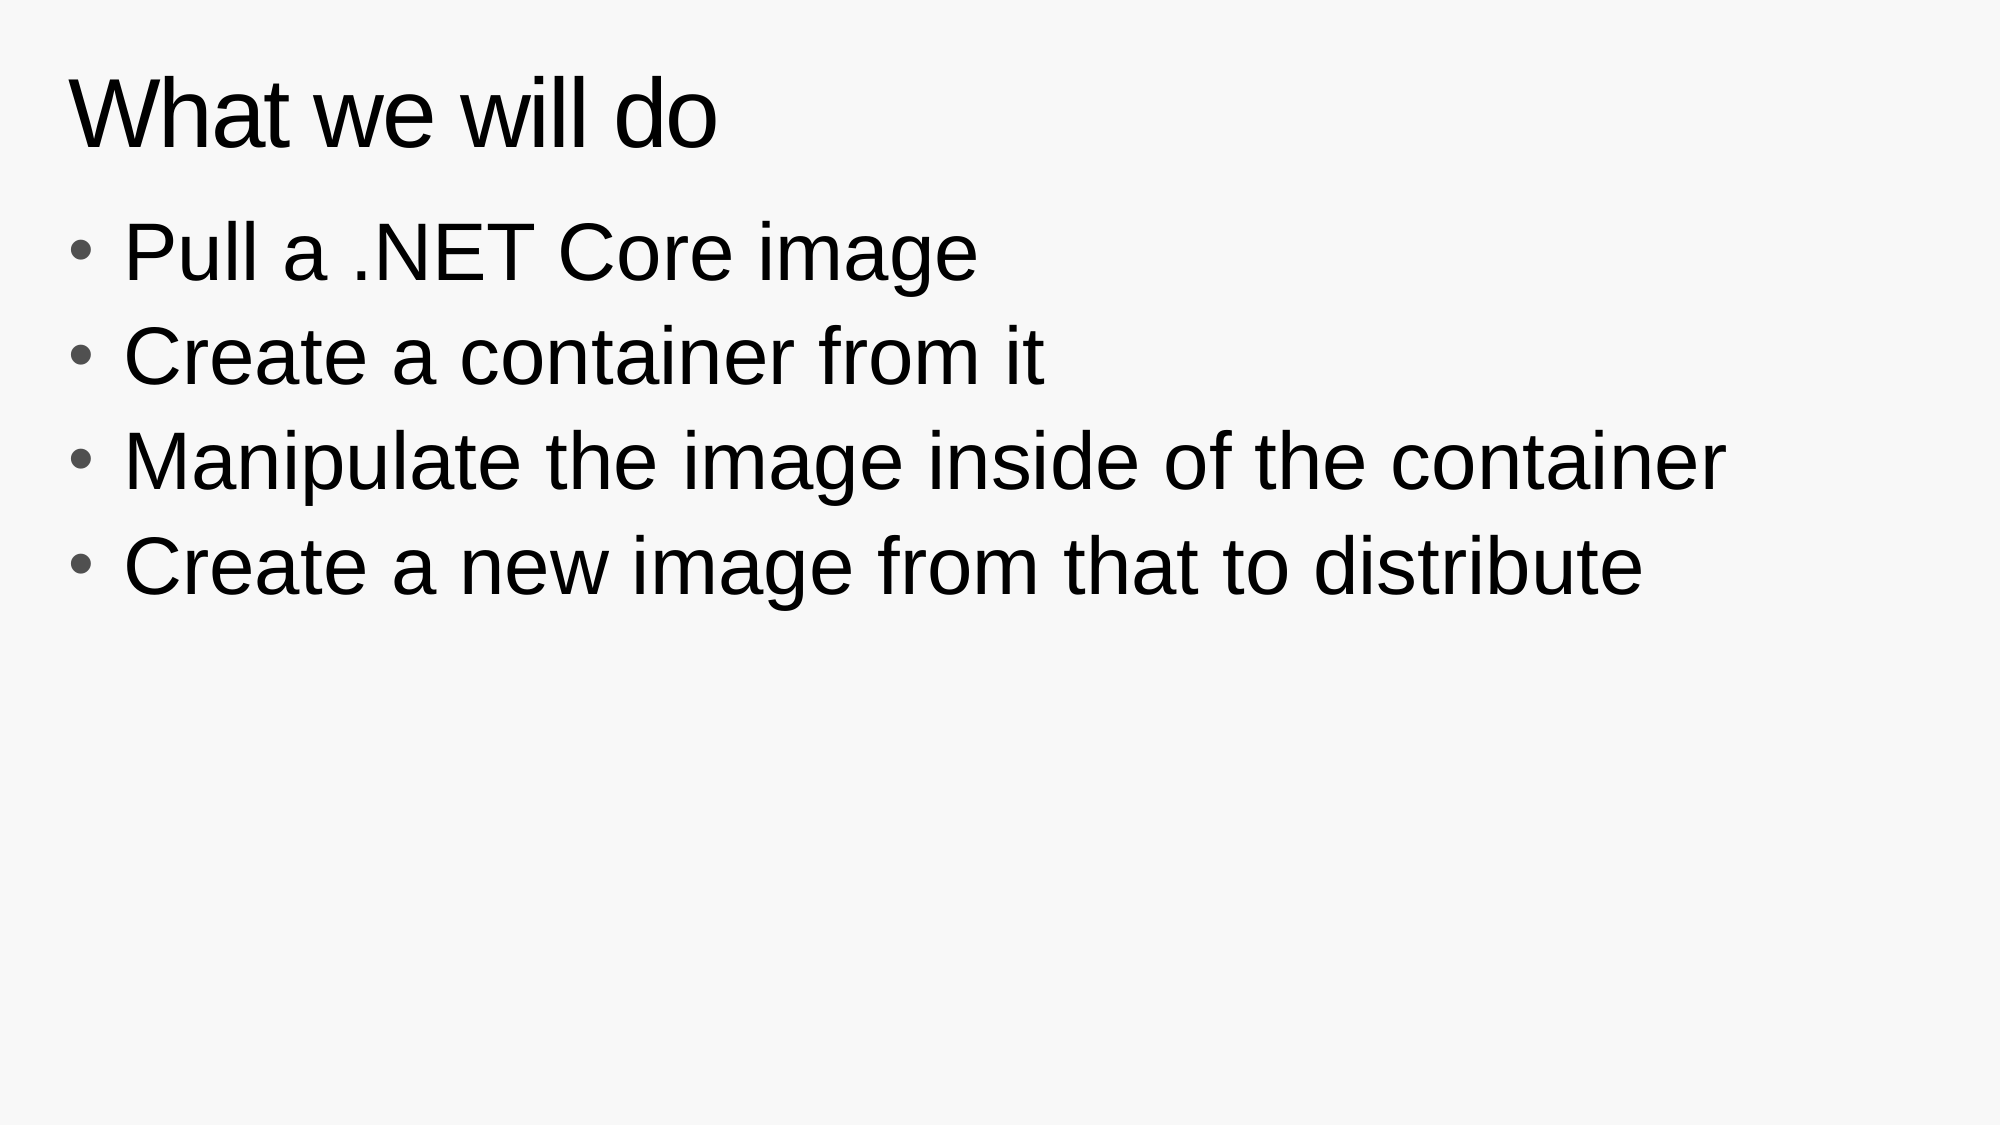

# What we will do
Pull a .NET Core image
Create a container from it
Manipulate the image inside of the container
Create a new image from that to distribute